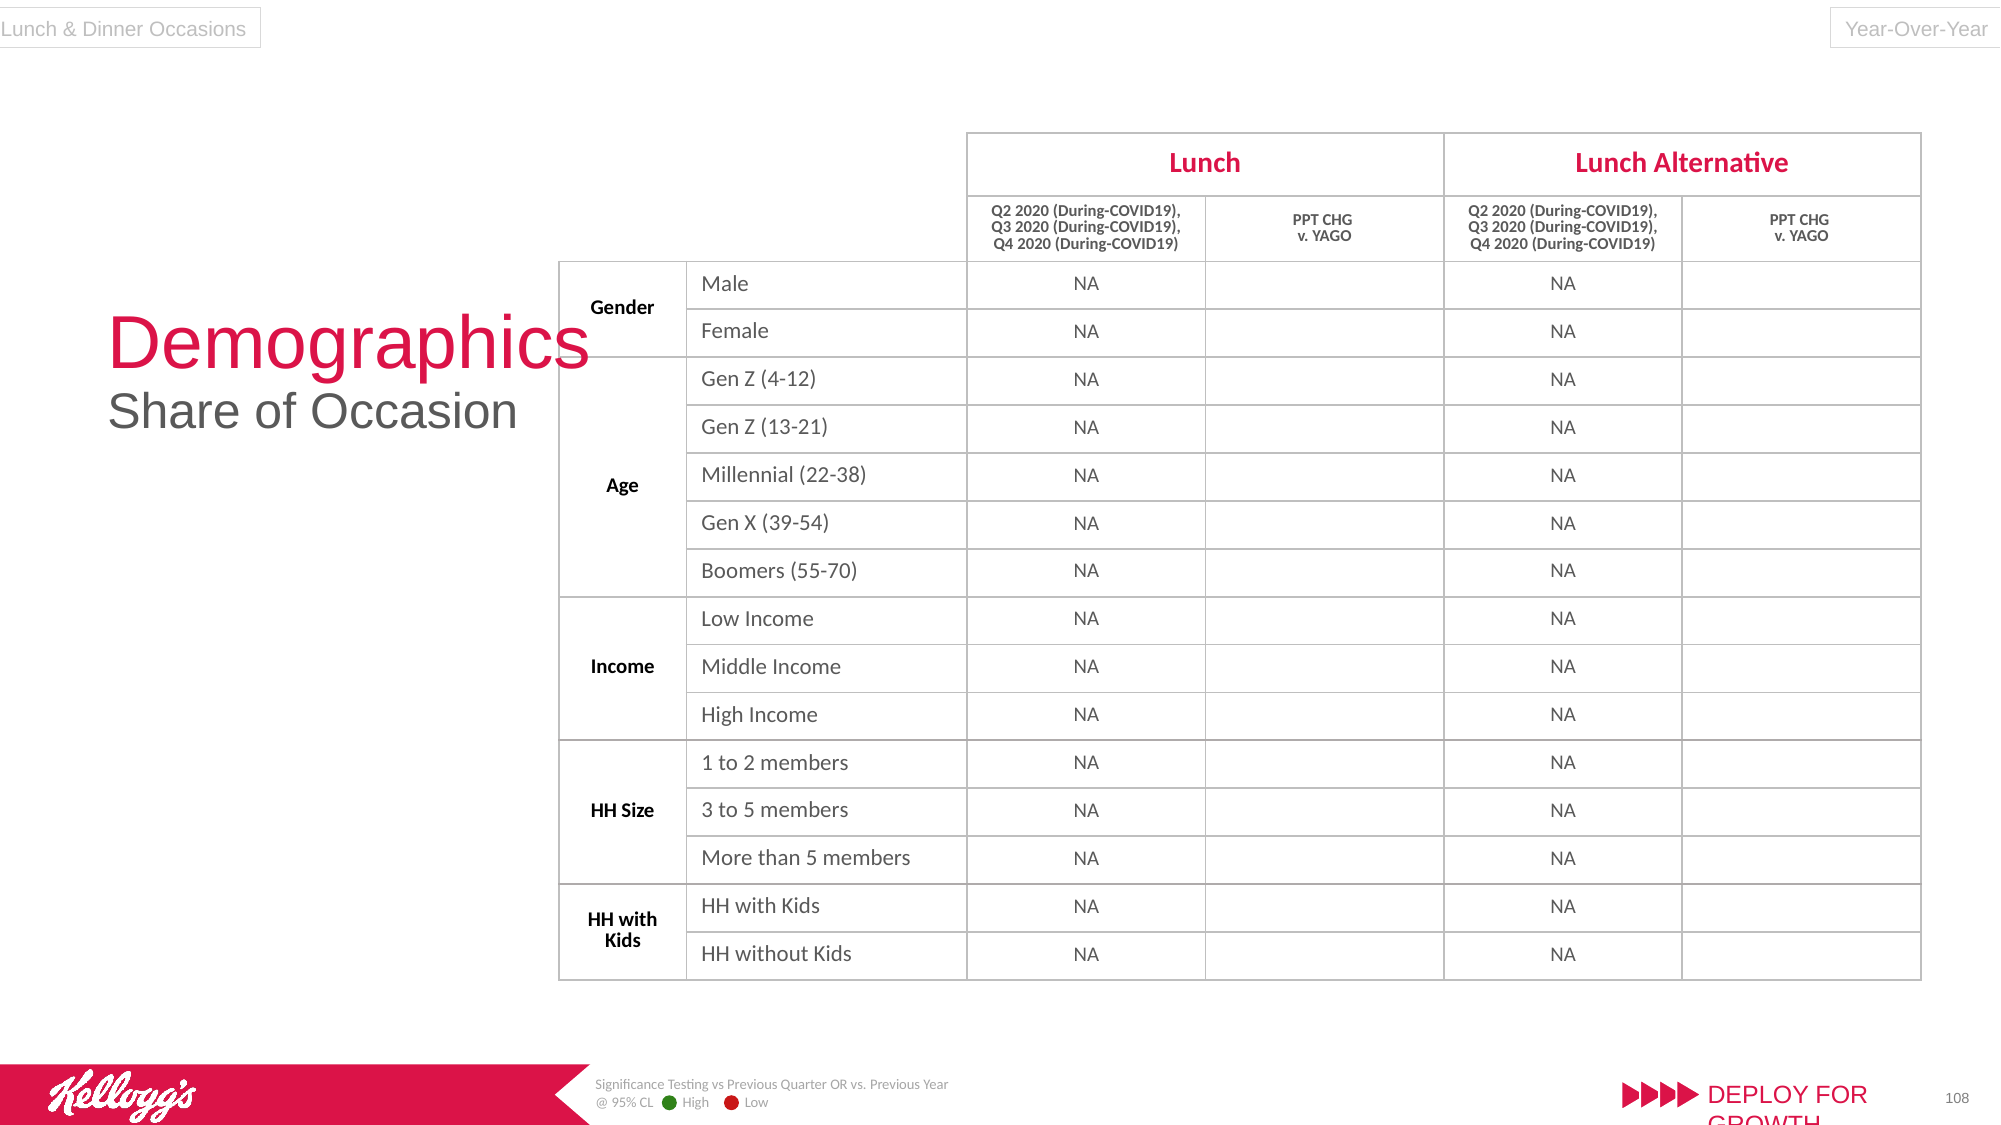

Year-Over-Year
Lunch & Dinner Occasions
|  |  | Lunch |  | Lunch Alternative |  |
| --- | --- | --- | --- | --- | --- |
|  |  | Q2 2020 (During-COVID19), Q3 2020 (During-COVID19), Q4 2020 (During-COVID19) | PPT CHG v. YAGO | Q2 2020 (During-COVID19), Q3 2020 (During-COVID19), Q4 2020 (During-COVID19) | PPT CHG v. YAGO |
| Gender | Male | NA |  | NA |  |
|  | Female | NA |  | NA |  |
| Age | Gen Z (4-12) | NA |  | NA |  |
|  | Gen Z (13-21) | NA |  | NA |  |
|  | Millennial (22-38) | NA |  | NA |  |
|  | Gen X (39-54) | NA |  | NA |  |
|  | Boomers (55-70) | NA |  | NA |  |
| Income | Low Income | NA |  | NA |  |
|  | Middle Income | NA |  | NA |  |
|  | High Income | NA |  | NA |  |
| HH Size | 1 to 2 members | NA |  | NA |  |
|  | 3 to 5 members | NA |  | NA |  |
|  | More than 5 members | NA |  | NA |  |
| HH with Kids | HH with Kids | NA |  | NA |  |
|  | HH without Kids | NA |  | NA |  |
Demographics
Share of Occasion
Significance Testing vs Previous Quarter OR vs. Previous Year
@ 95% CL         High           Low
108